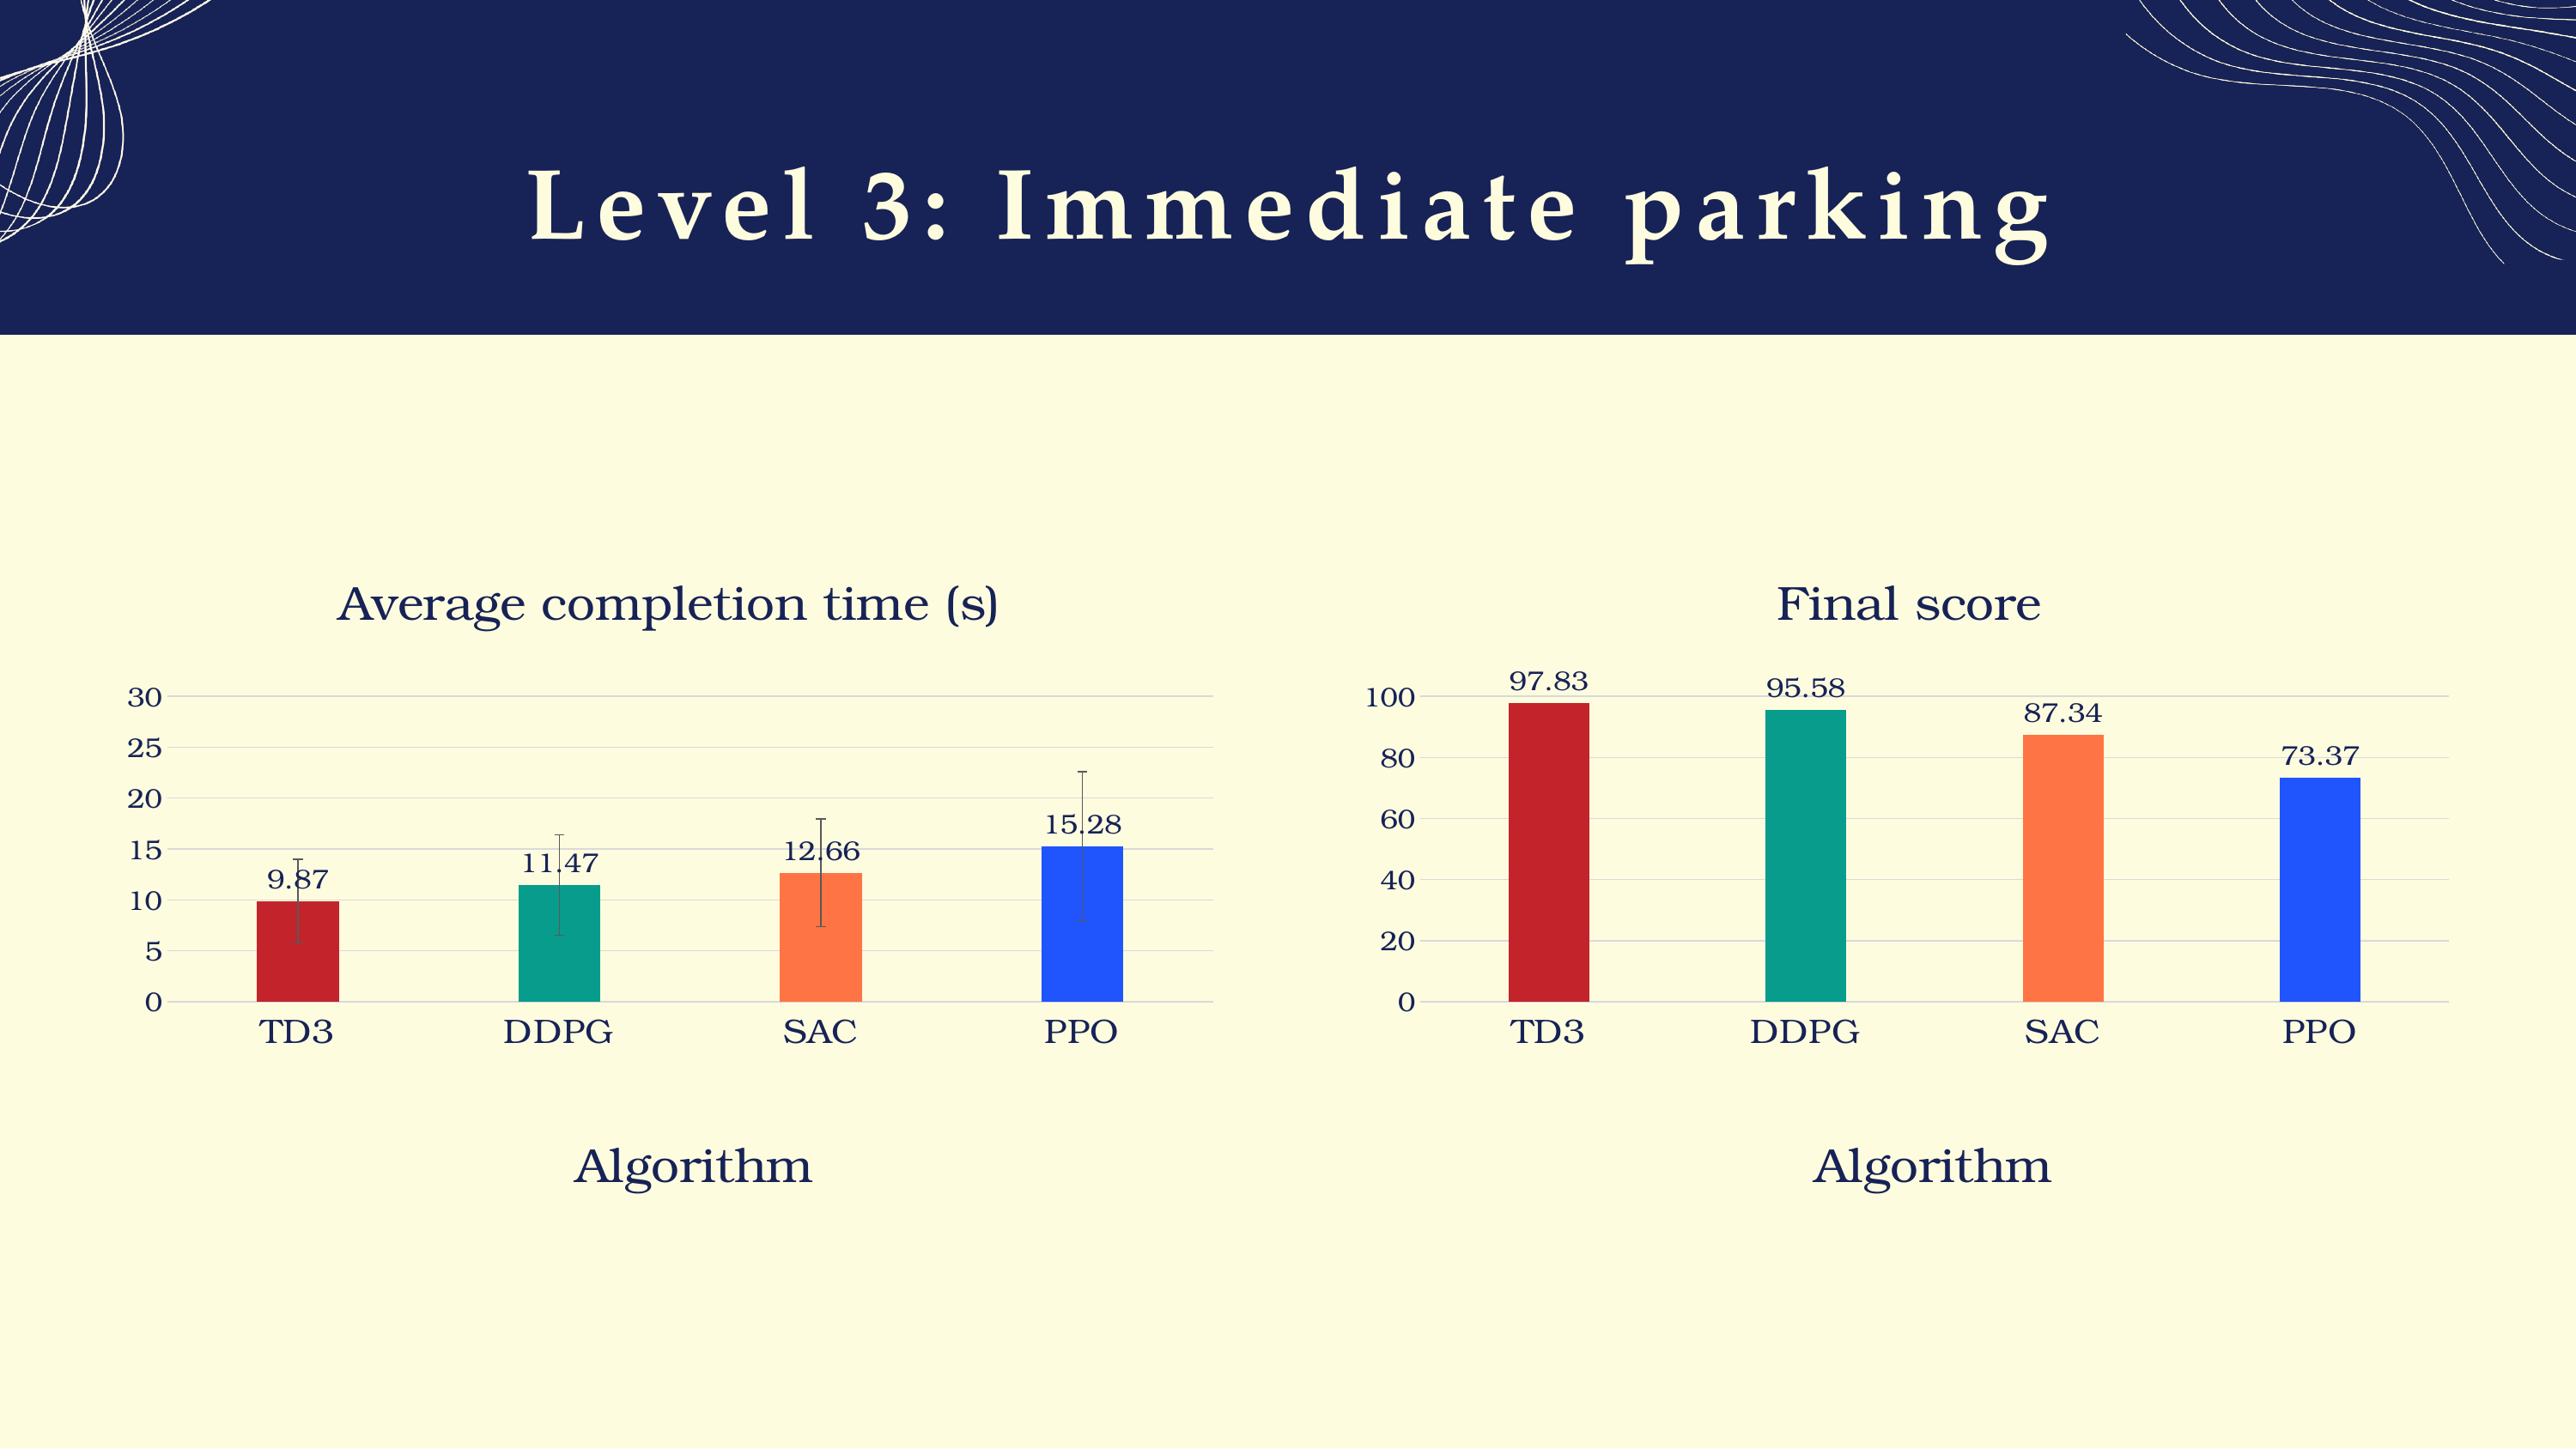

Level 3: Immediate parking

### Chart:

| Category | Average completion time (s) |
|---|---|
| TD3 | 9.87 |
| DDPG | 11.47 |
| SAC | 12.66 |
| PPO | 15.28 |

### Chart:

| Category | Final score |
|---|---|
| TD3 | 97.83 |
| DDPG | 95.58 |
| SAC | 87.34 |
| PPO | 73.37 |